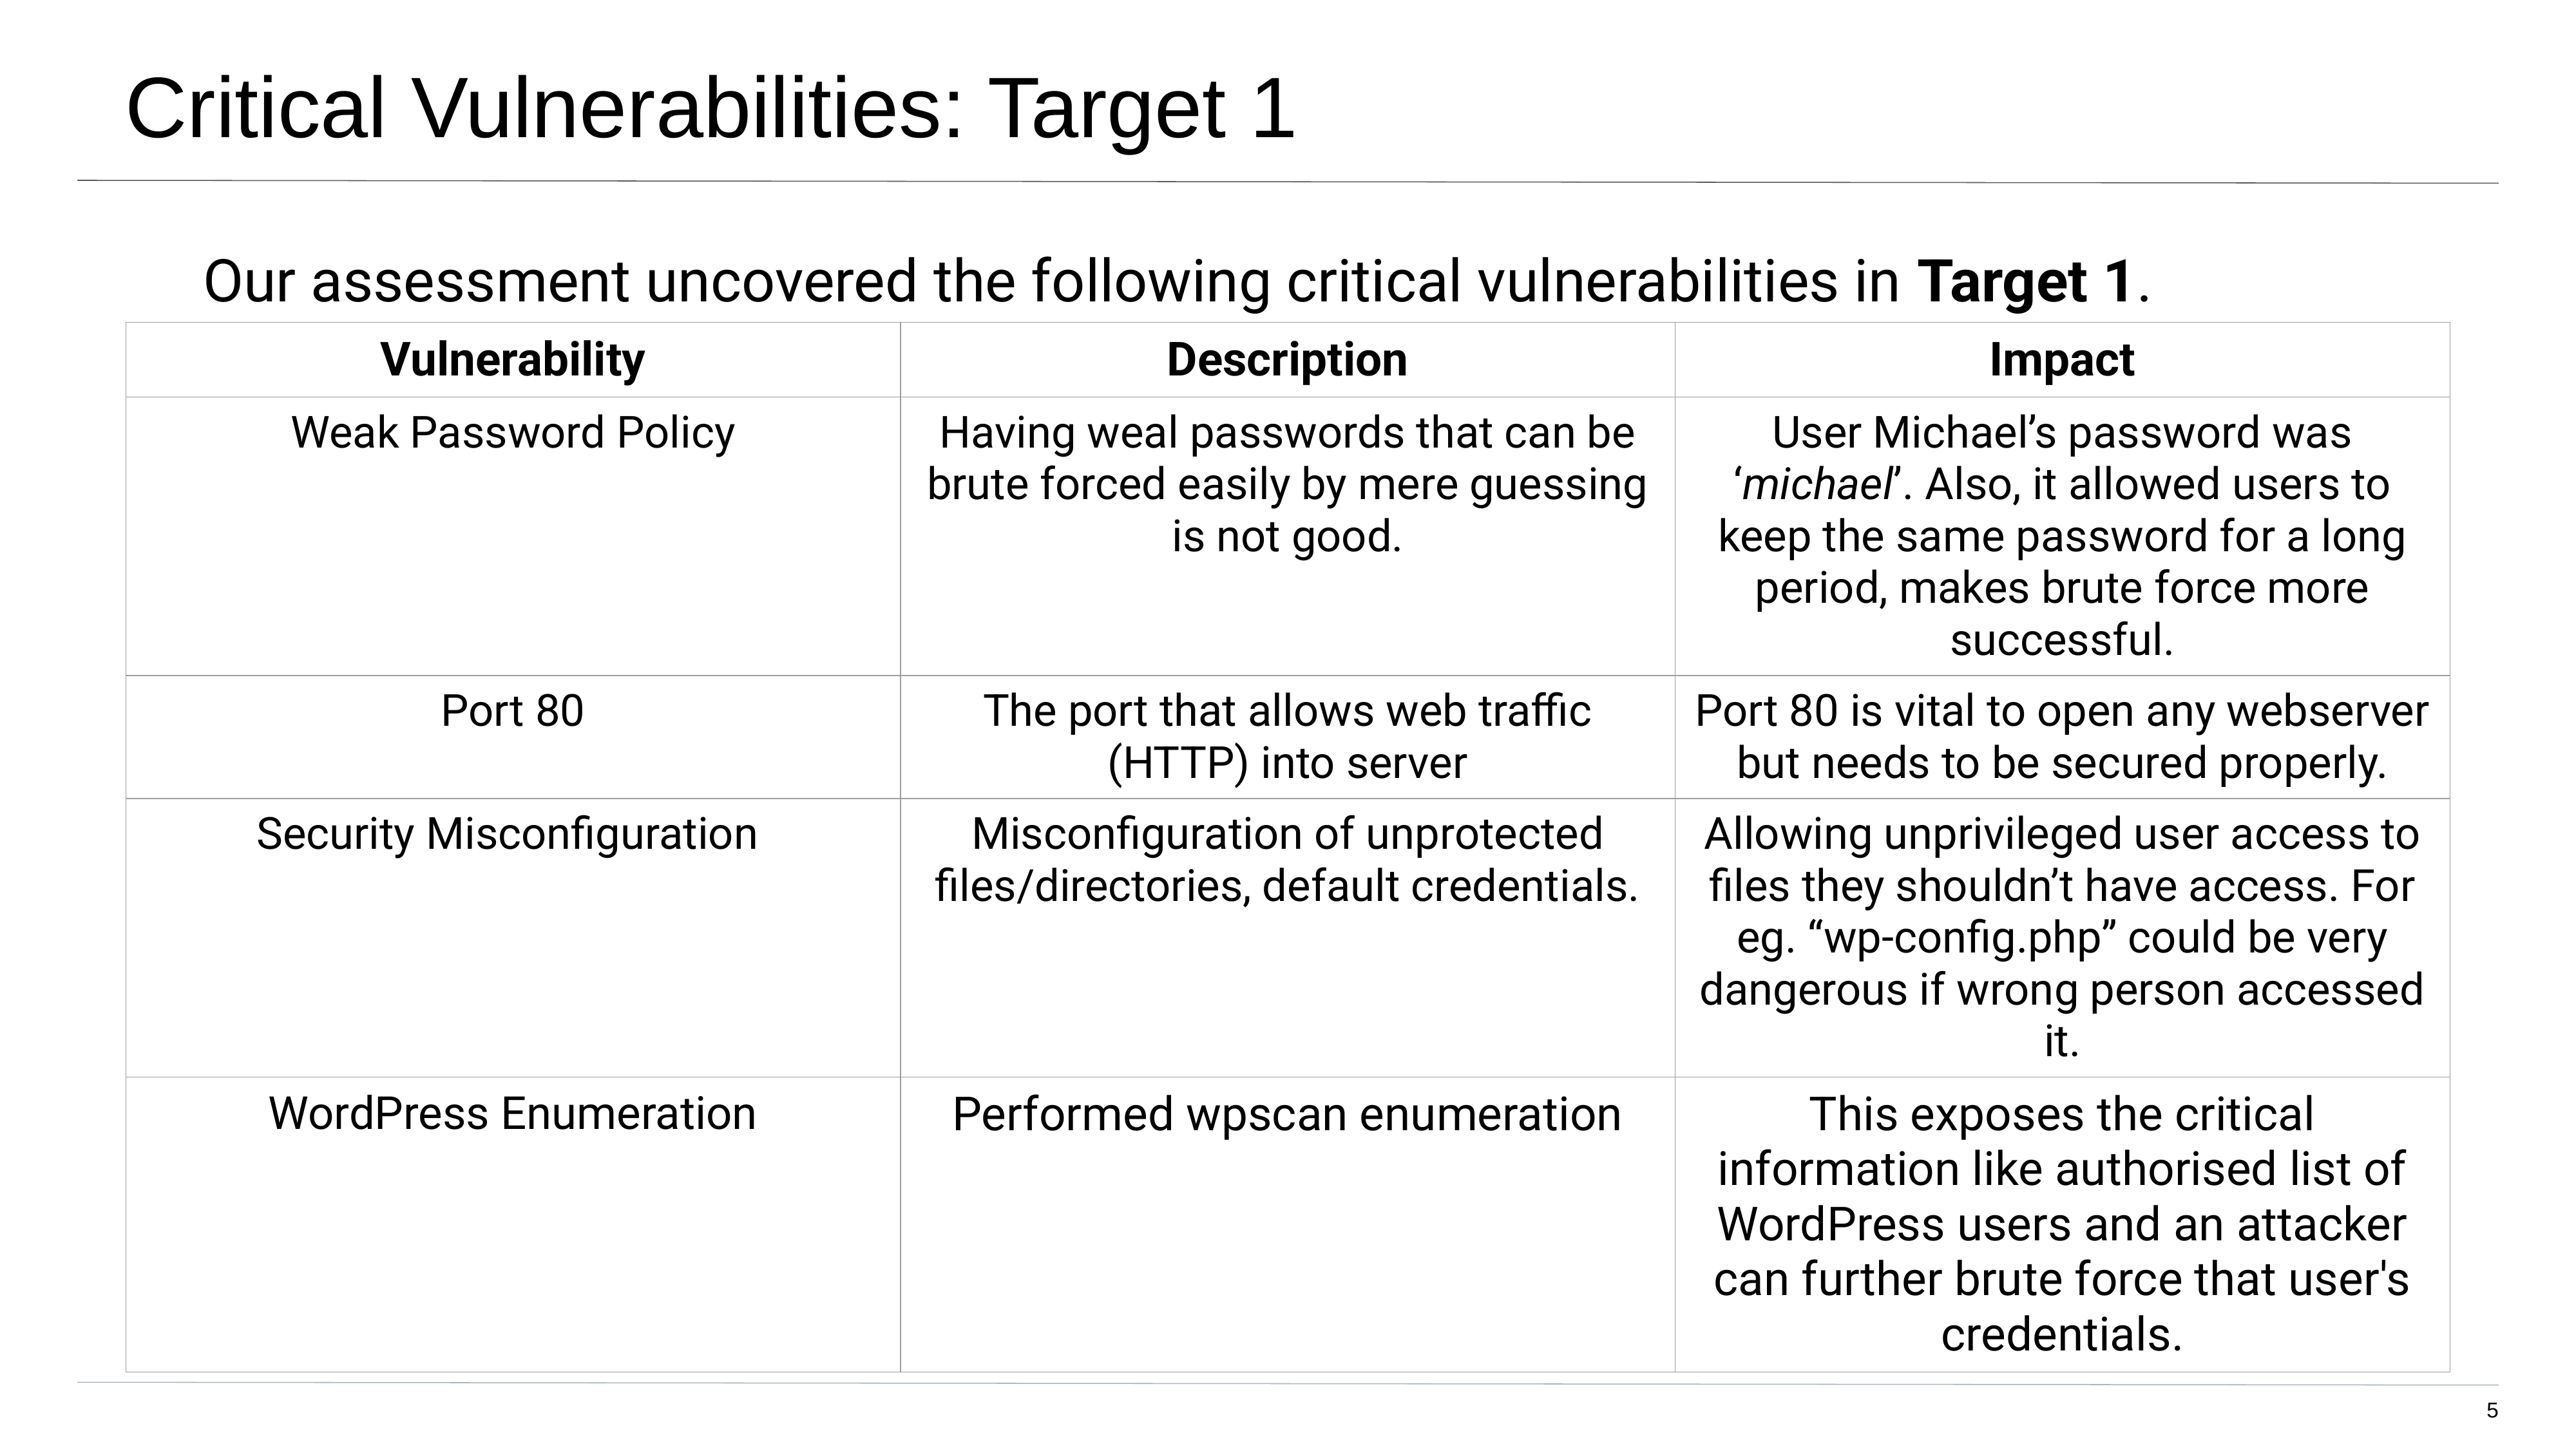

# Critical Vulnerabilities: Target 1
Our assessment uncovered the following critical vulnerabilities in Target 1.

| Vulnerability | Description | Impact |
| --- | --- | --- |
| Weak Password Policy | Having weal passwords that can be brute forced easily by mere guessing is not good. | User Michael’s password was ‘michael’. Also, it allowed users to keep the same password for a long period, makes brute force more successful. |
| Port 80 | The port that allows web traffic (HTTP) into server | Port 80 is vital to open any webserver but needs to be secured properly. |
| Security Misconfiguration | Misconfiguration of unprotected files/directories, default credentials. | Allowing unprivileged user access to files they shouldn’t have access. For eg. “wp-config.php” could be very dangerous if wrong person accessed it. |
| WordPress Enumeration | Performed wpscan enumeration | This exposes the critical information like authorised list of WordPress users and an attacker can further brute force that user's credentials. |
5